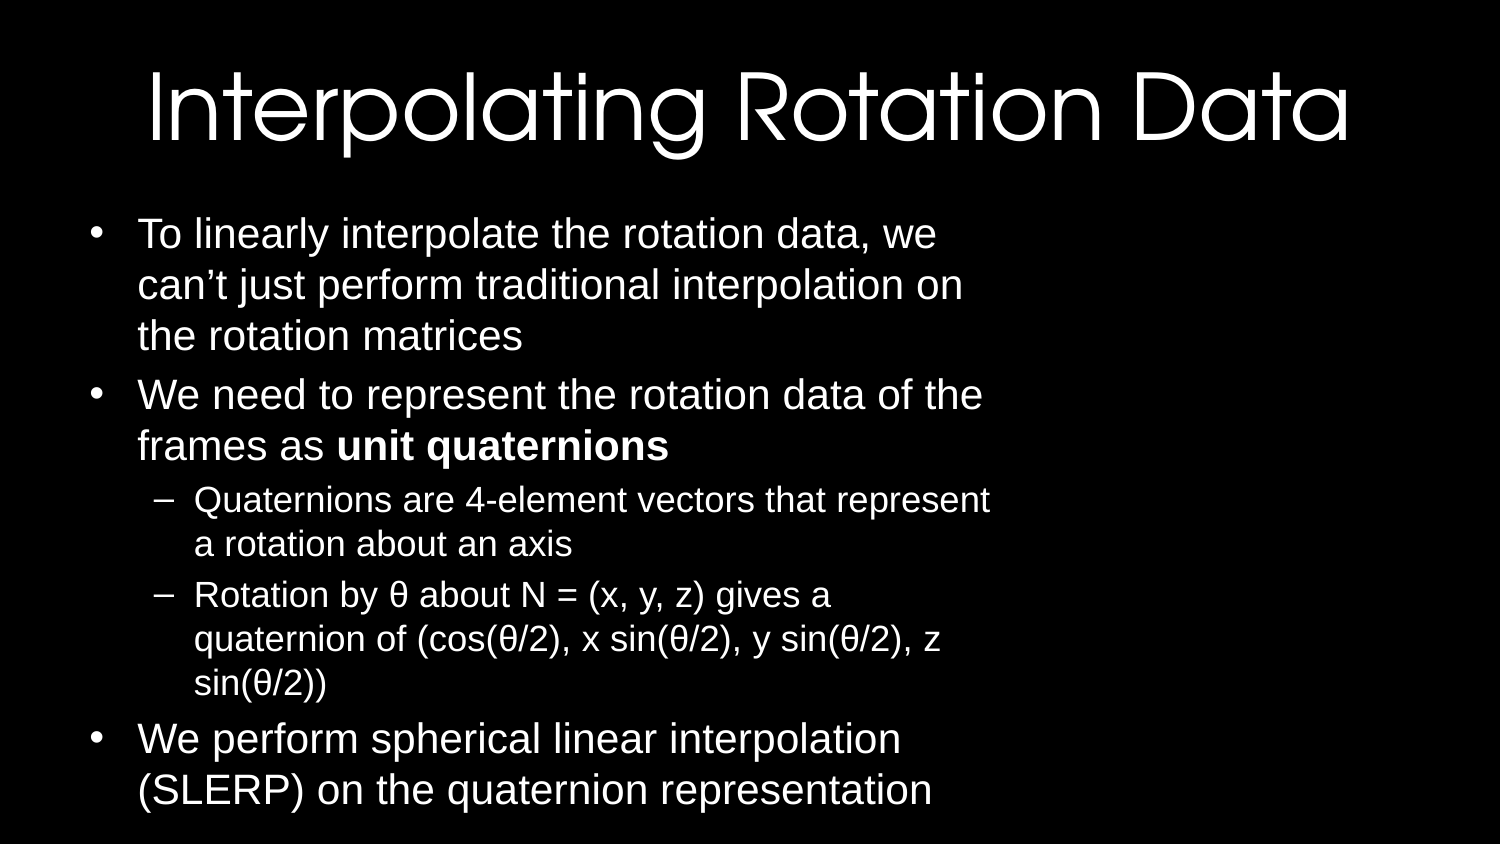

# Interpolating Rotation Data
To linearly interpolate the rotation data, we can’t just perform traditional interpolation on the rotation matrices
We need to represent the rotation data of the frames as unit quaternions
Quaternions are 4-element vectors that represent a rotation about an axis
Rotation by θ about N = (x, y, z) gives a quaternion of (cos(θ/2), x sin(θ/2), y sin(θ/2), z sin(θ/2))
We perform spherical linear interpolation (SLERP) on the quaternion representation